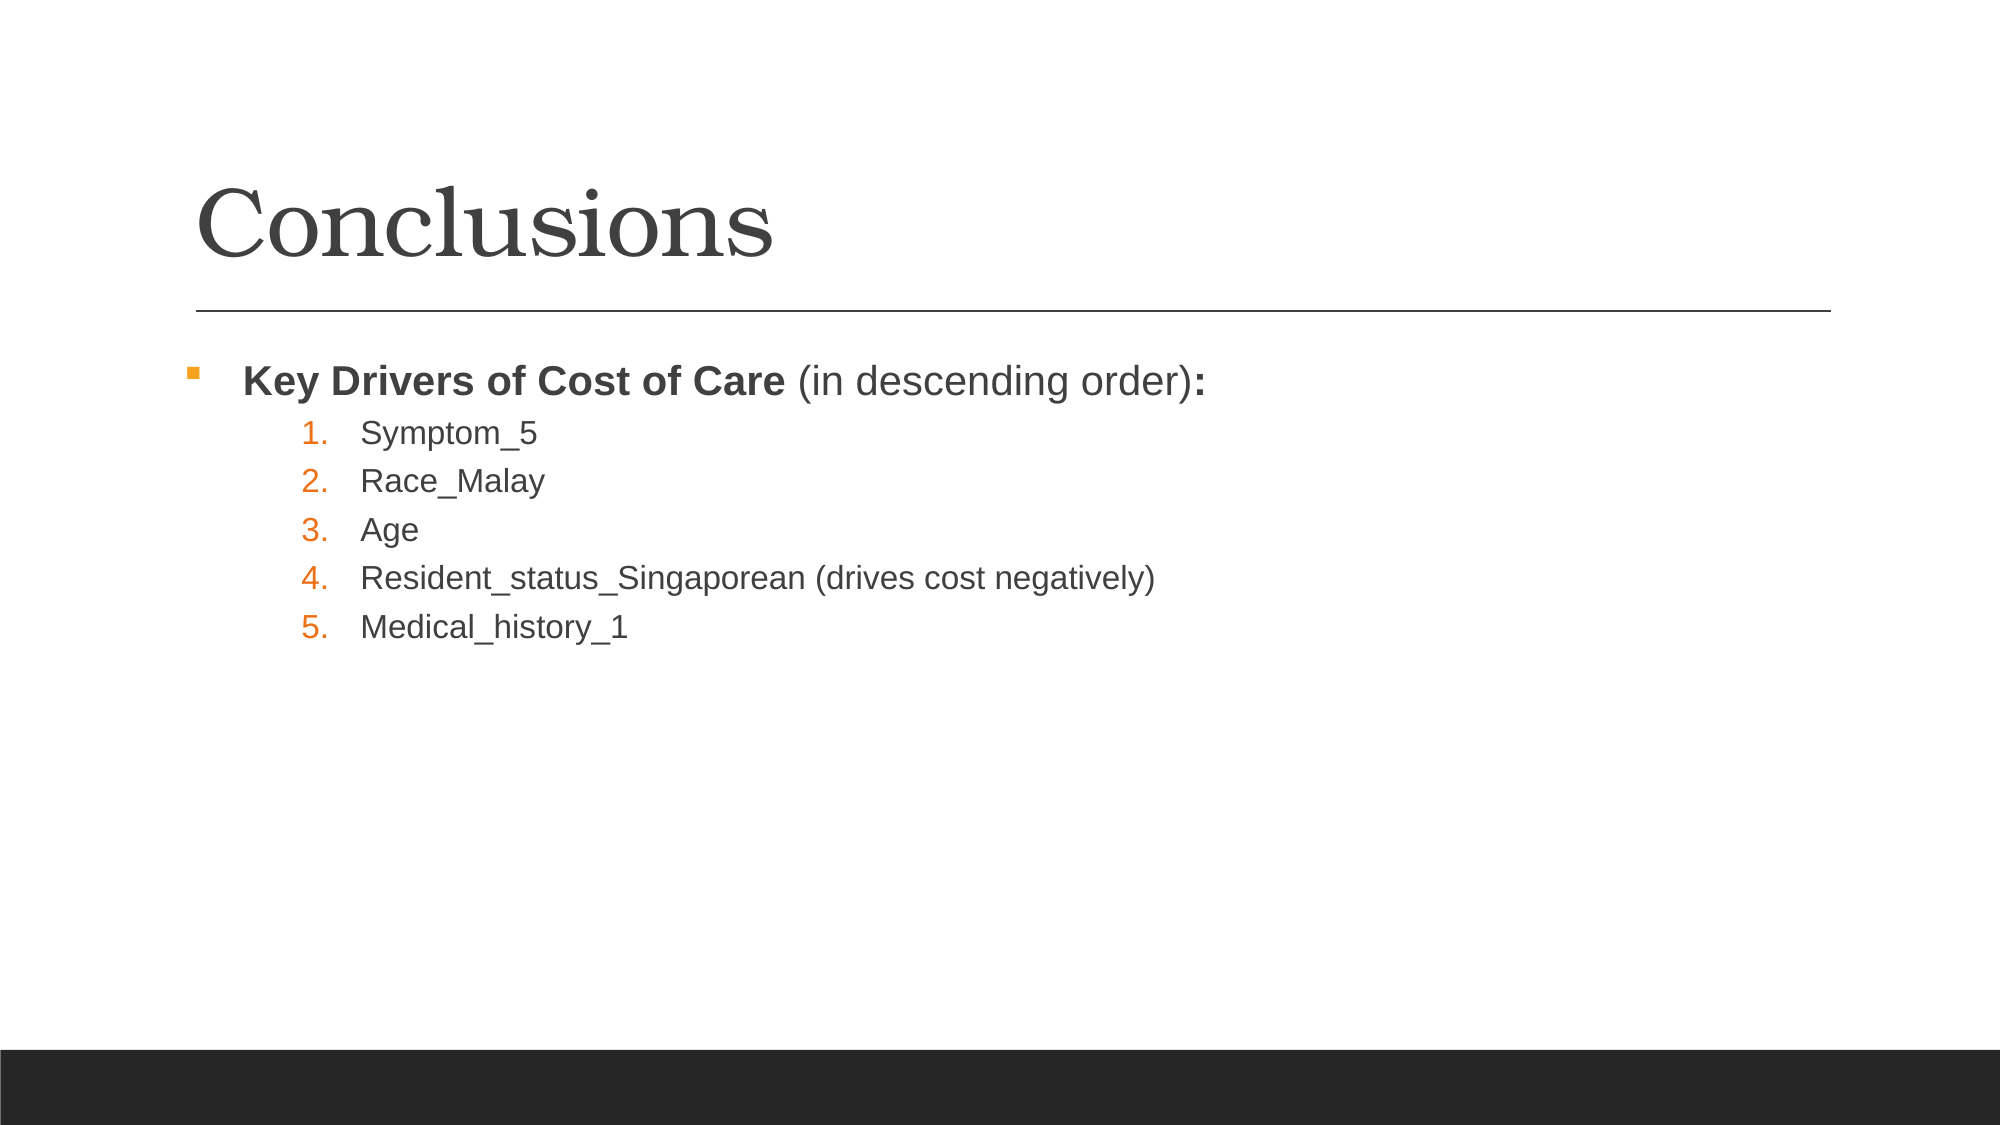

# Conclusions
Key Drivers of Cost of Care (in descending order):
Symptom_5
Race_Malay
Age
Resident_status_Singaporean (drives cost negatively)
Medical_history_1